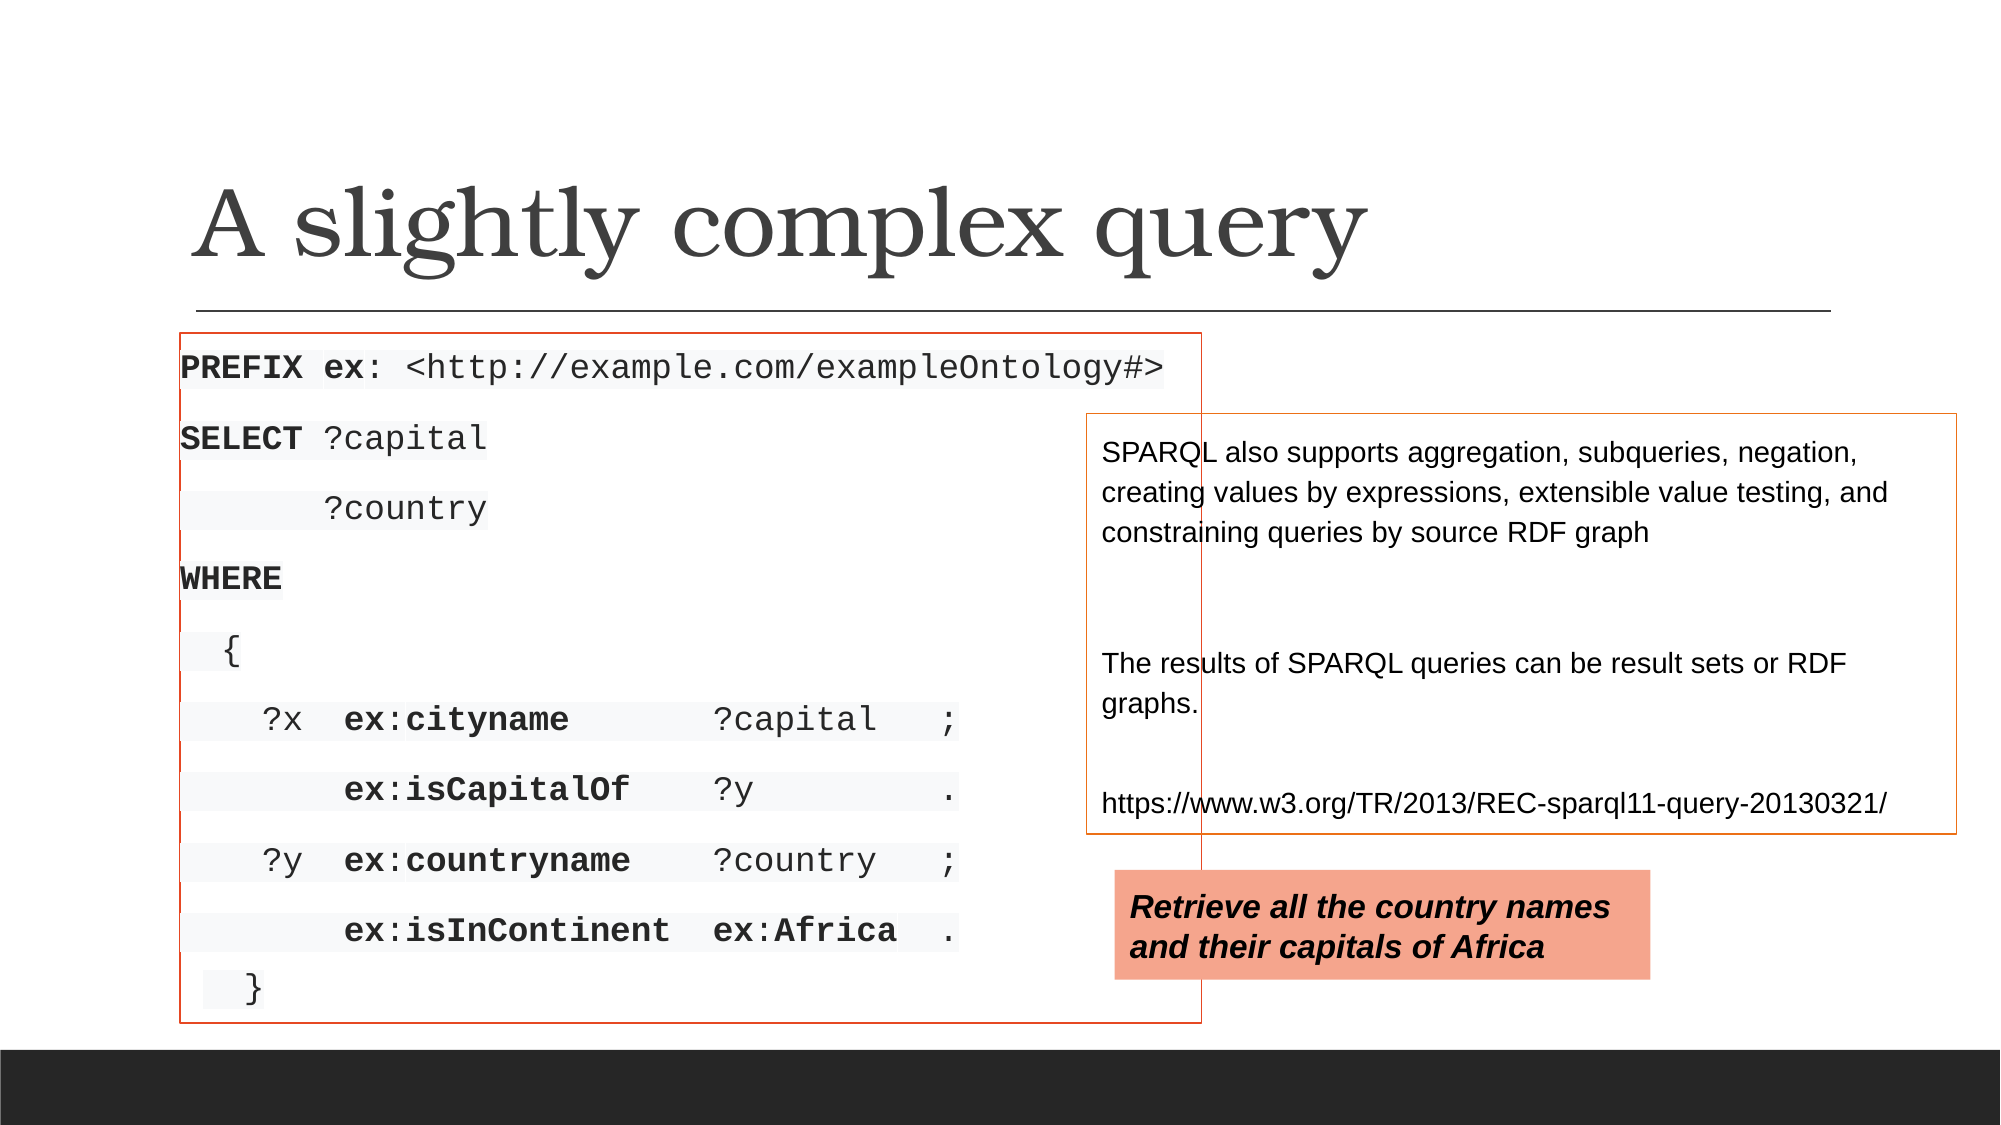

# A slightly complex query
PREFIX ex: <http://example.com/exampleOntology#>
SELECT ?capital
       ?country
WHERE
  {
    ?x  ex:cityname       ?capital   ;
        ex:isCapitalOf    ?y         .
    ?y  ex:countryname    ?country   ;
        ex:isInContinent  ex:Africa  .
  }
SPARQL also supports aggregation, subqueries, negation, creating values by expressions, extensible value testing, and constraining queries by source RDF graph

The results of SPARQL queries can be result sets or RDF graphs.

https://www.w3.org/TR/2013/REC-sparql11-query-20130321/
Retrieve all the country names and their capitals of Africa